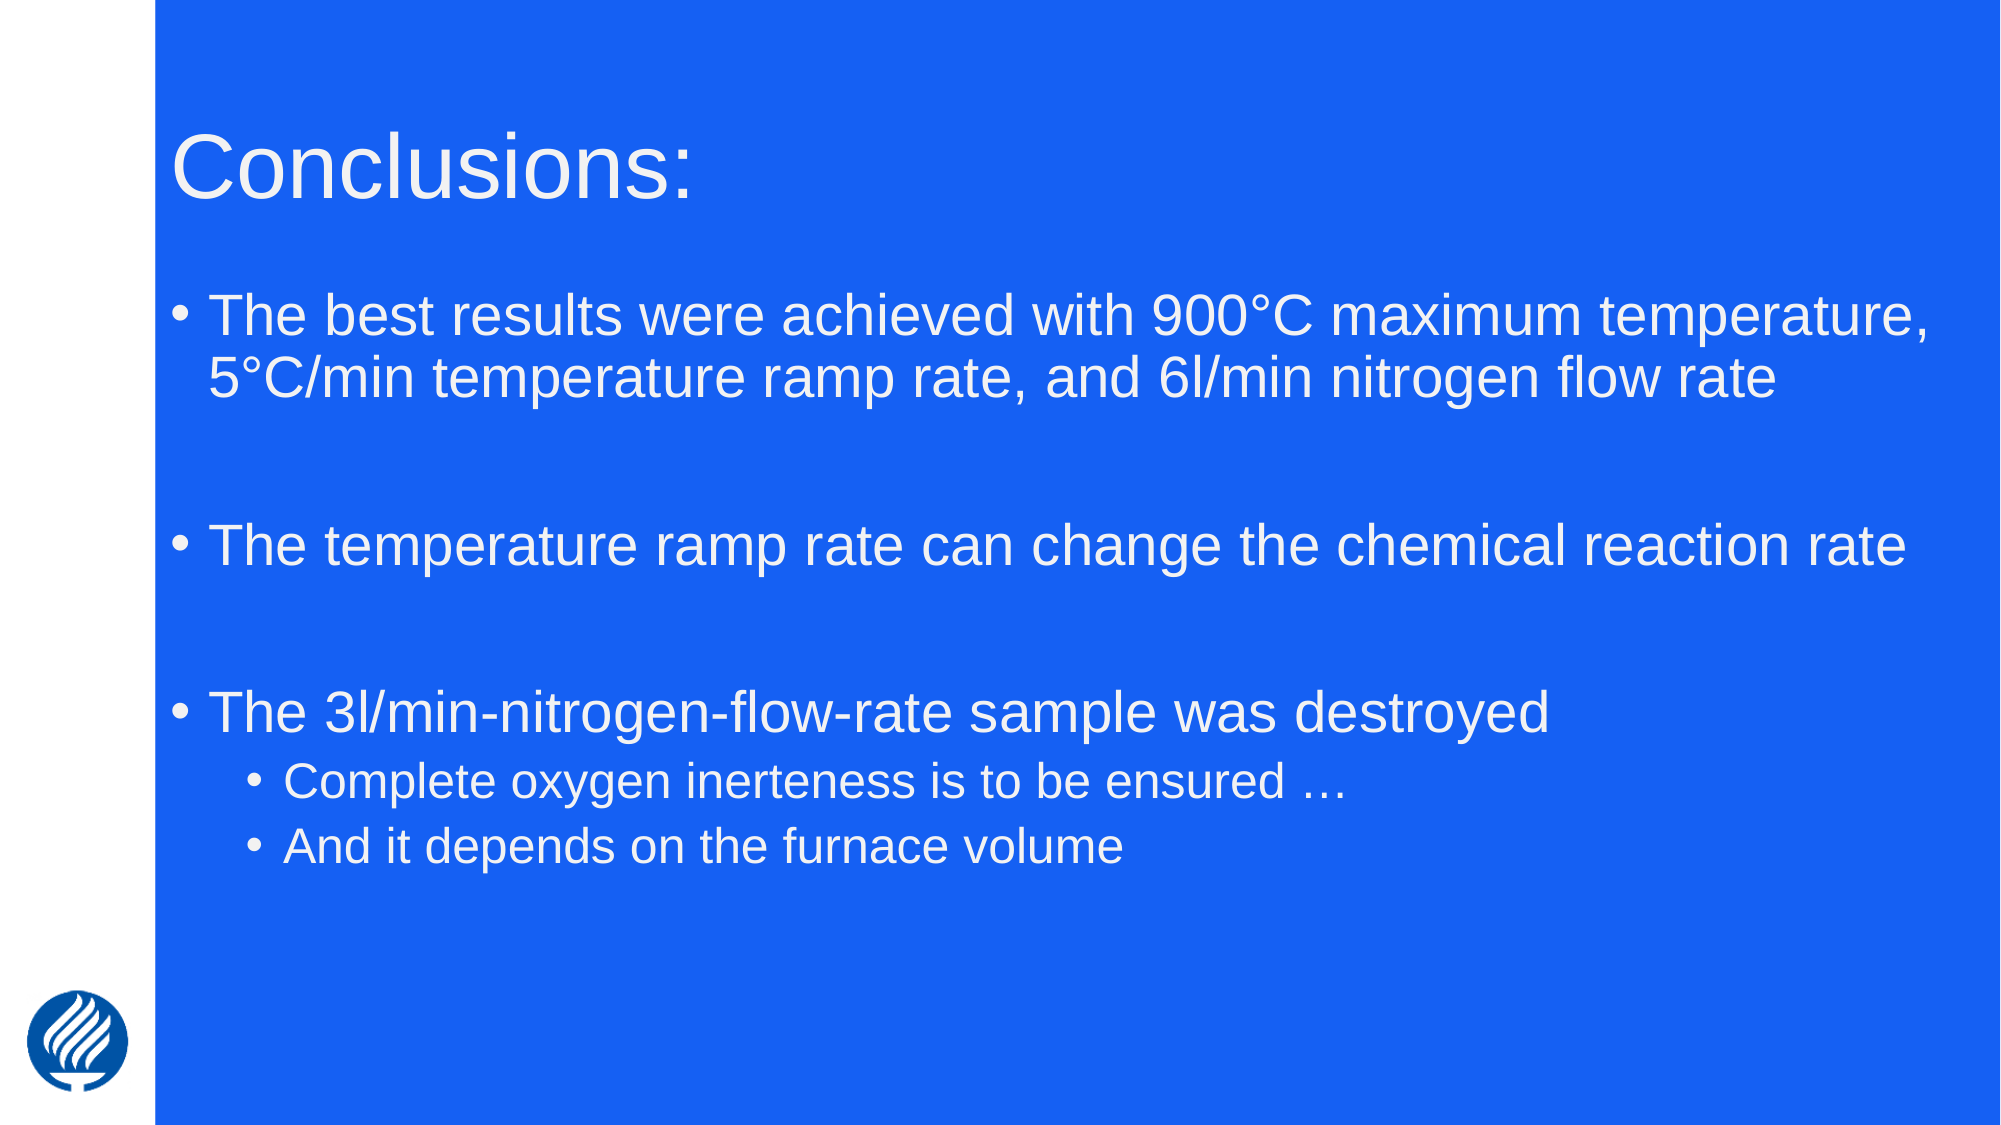

# Conclusions:
The best results were achieved with 900°C maximum temperature, 5°C/min temperature ramp rate, and 6l/min nitrogen flow rate

The temperature ramp rate can change the chemical reaction rate

The 3l/min-nitrogen-flow-rate sample was destroyed
Complete oxygen inerteness is to be ensured …
And it depends on the furnace volume